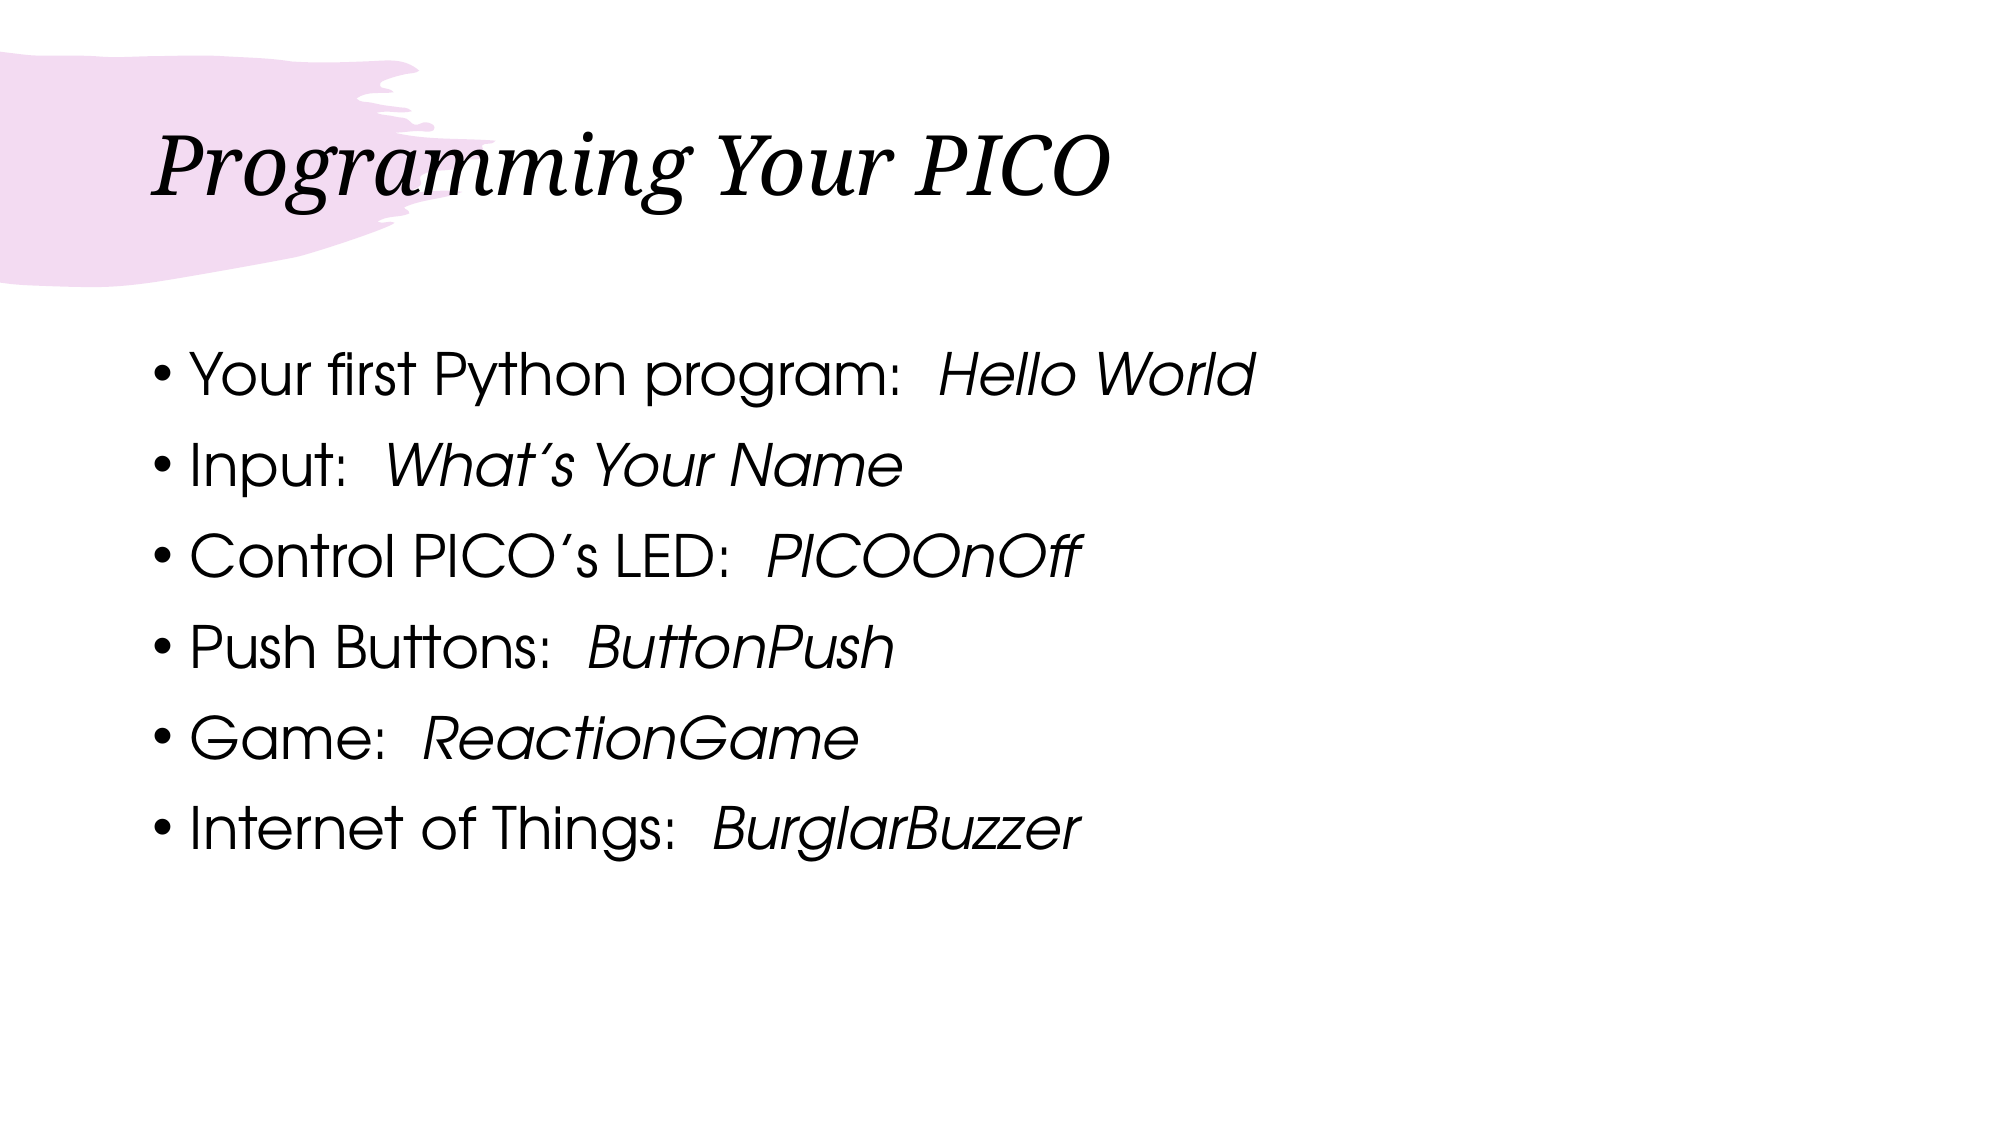

# Programming Your PICO
Your first Python program:  Hello World
Input:  What’s Your Name
Control PICO’s LED:  PICOOnOff
Push Buttons:  ButtonPush
Game:  ReactionGame
Internet of Things:  BurglarBuzzer